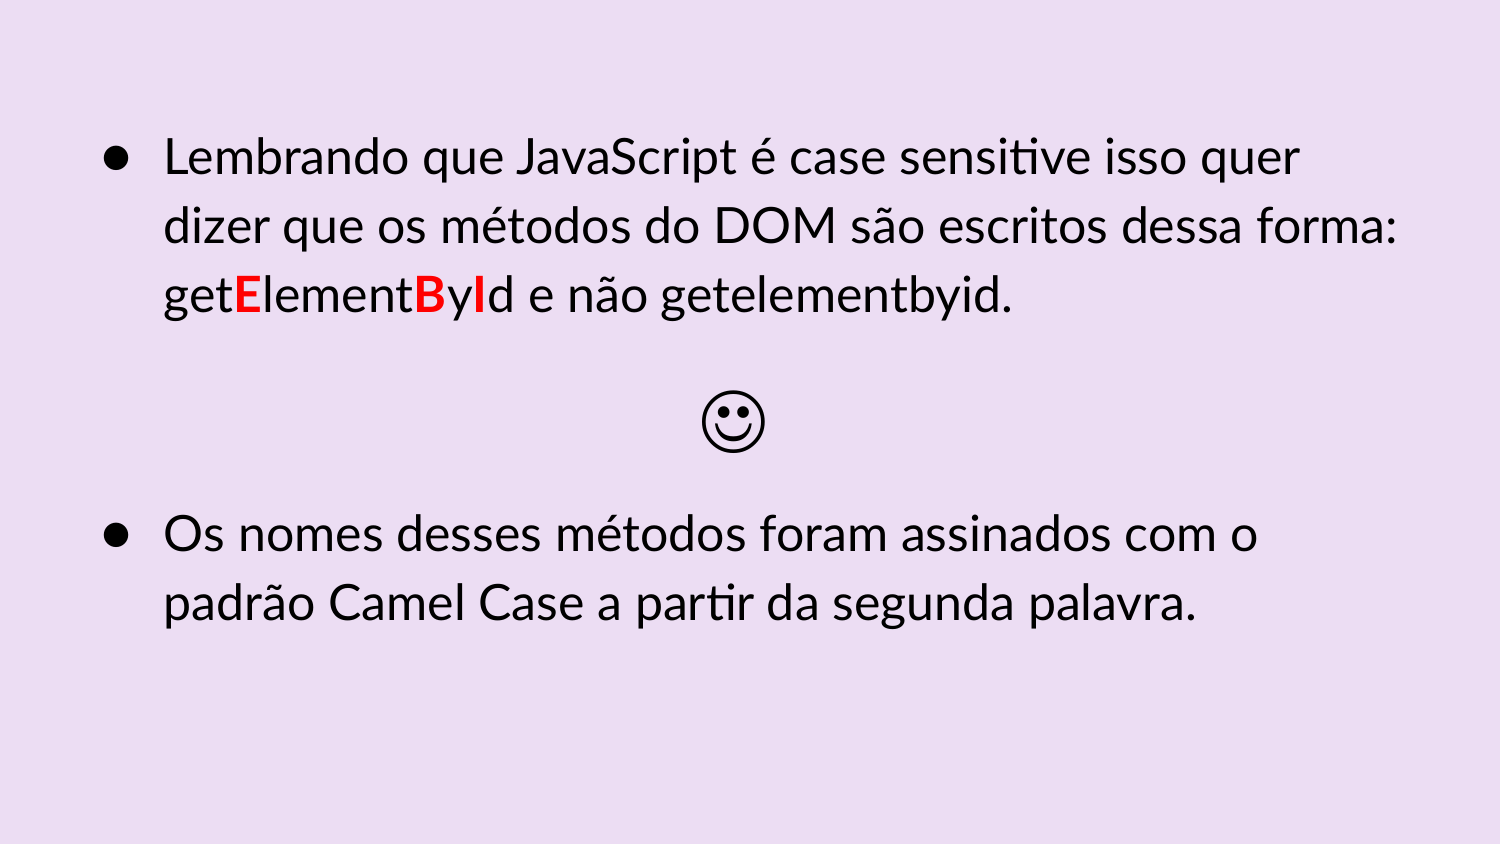

Lembrando que JavaScript é case sensitive isso quer dizer que os métodos do DOM são escritos dessa forma: getElementById e não getelementbyid.
                                          ☺
Os nomes desses métodos foram assinados com o padrão Camel Case a partir da segunda palavra.